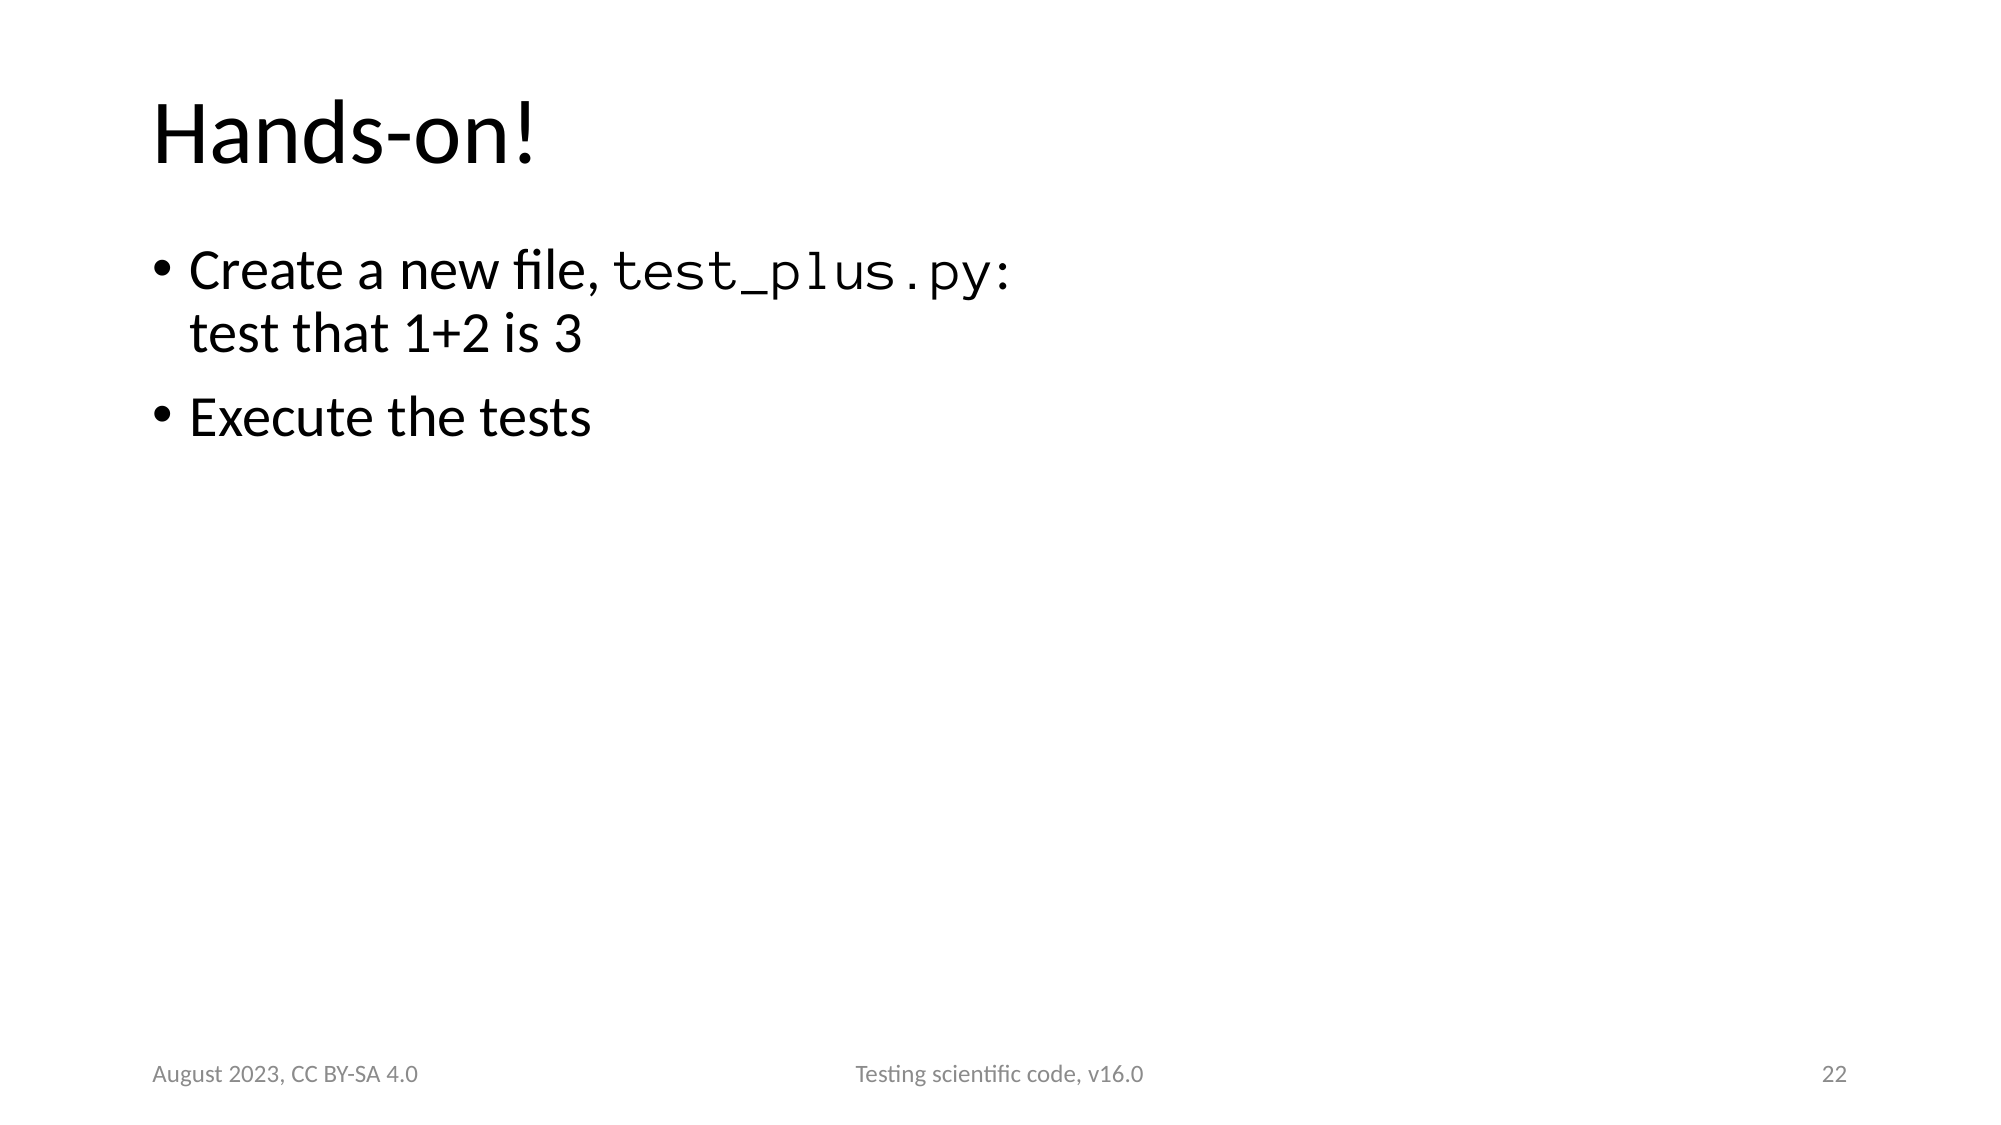

# Hands-on!
Create a new file, test_plus.py:
test that 1+2 is 3
Execute the tests
August 2023, CC BY-SA 4.0
Testing scientific code, v16.0
22